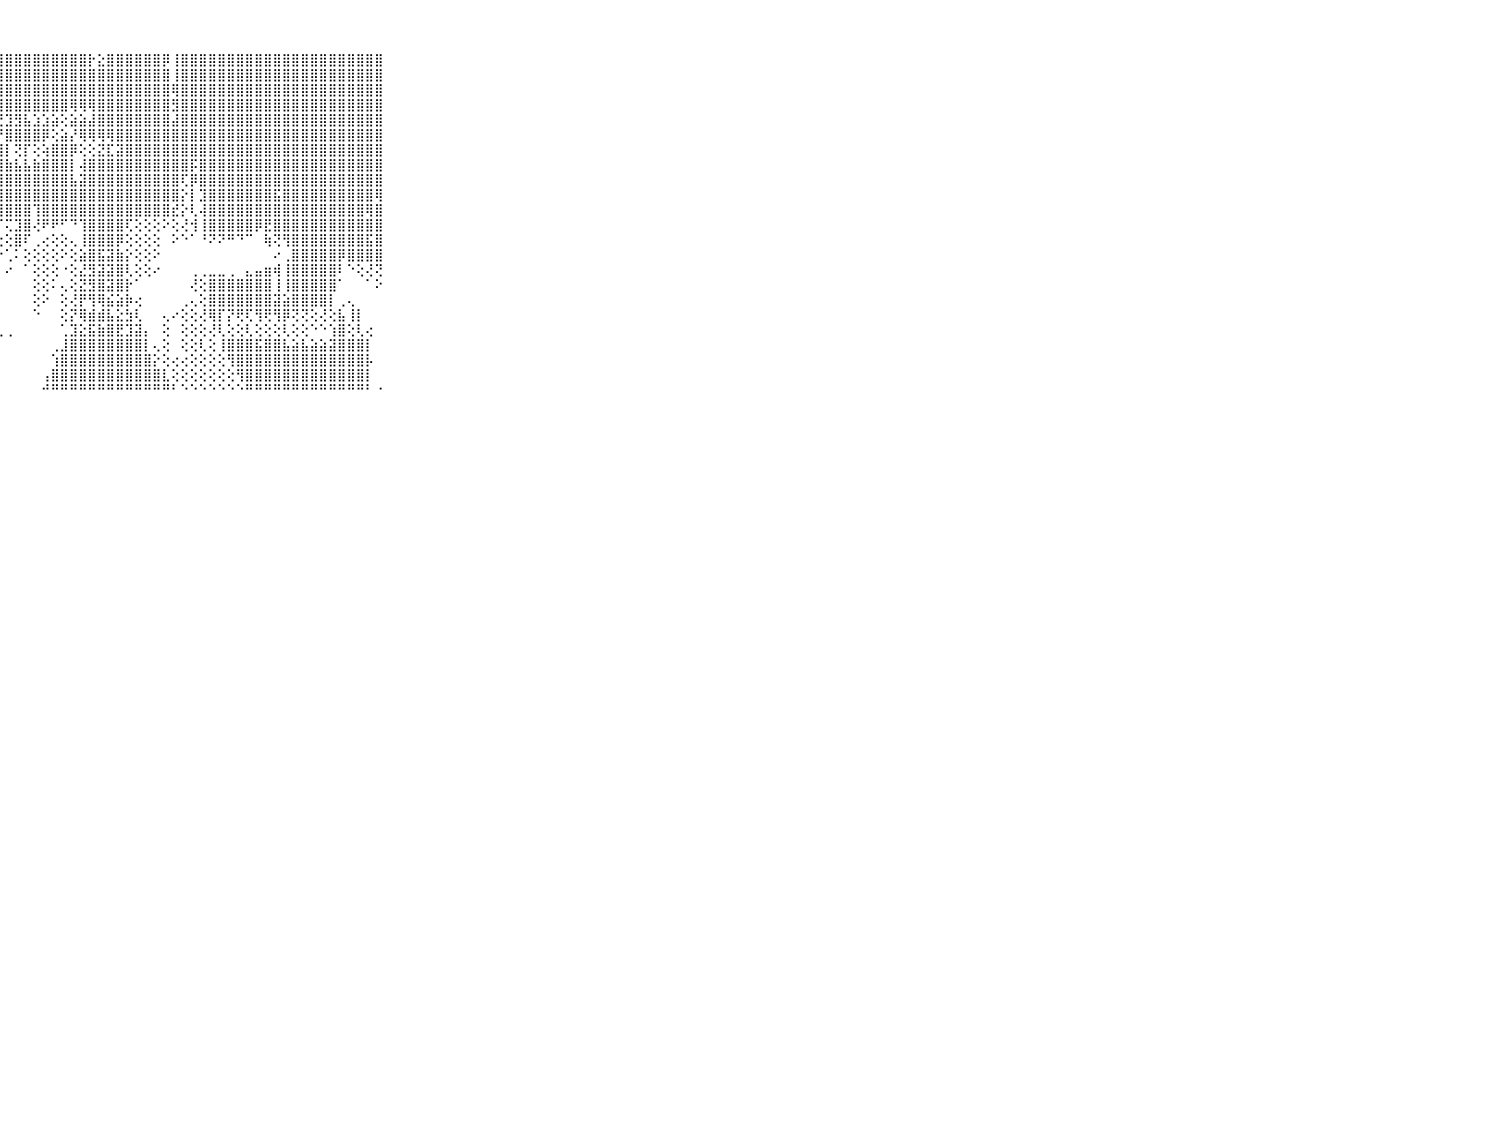

⠀⠀⠀⠀⠀⠀⠀⠀⠀⠀⠀⢏⢕⣕⢿⢿⣷⣿⣿⣿⣿⣿⣿⣻⣿⣿⣿⣿⣿⣿⣿⣿⣿⣿⣿⣿⣿⡗⣕⣿⣿⣿⣿⣿⣿⡿⢸⣿⣿⣿⣿⣿⣿⣿⣿⣿⣿⣿⣿⣿⣿⣿⣿⣿⣿⣿⣿⣿⣿⠀⠀⠀⠀⠀⠀⠀⠀⠀⠀⠀⠀
⠀⠀⠀⠀⠀⠀⠀⠀⠀⠀⠀⢺⣿⣿⣇⣕⣿⣿⣿⣿⣿⣿⣿⣿⣿⣿⣿⣿⣿⣿⣿⣿⣿⣿⣿⣿⣿⣿⣿⣿⣿⣿⣿⣿⣿⣿⢸⣿⣿⣿⣿⣿⣿⣿⣿⣿⣿⣿⣿⣿⣿⣿⣿⣿⣿⣿⣿⣿⣿⠀⠀⠀⠀⠀⠀⠀⠀⠀⠀⠀⠀
⠀⠀⠀⠀⠀⠀⠀⠀⠀⠀⠀⣿⣿⣿⣿⣿⣿⣿⣿⣿⣿⣿⣿⣿⣿⣿⣿⣿⣿⣿⣿⣿⣿⣿⣿⣿⣿⣿⣿⣿⣿⣿⣿⣿⣿⣿⢿⣿⣿⣿⣿⣿⣿⣿⣿⣿⣿⣿⣿⣿⣿⣿⣿⣿⣿⣿⣿⣿⣿⠀⠀⠀⠀⠀⠀⠀⠀⠀⠀⠀⠀
⠀⠀⠀⠀⠀⠀⠀⠀⠀⠀⠀⣿⣿⣿⣿⣿⣿⣿⣿⣿⣿⣿⣿⣿⣿⣿⣿⣿⣿⣿⣿⣿⣿⣿⣿⢿⢿⢿⣿⣿⣿⣿⣿⣿⣿⣿⣻⣿⣿⣿⣿⣿⣿⣿⣿⣿⣿⣿⣿⣿⣿⣿⣿⣿⣿⣿⣿⣿⣿⠀⠀⠀⠀⠀⠀⠀⠀⠀⠀⠀⠀
⠀⠀⠀⠀⠀⠀⠀⠀⠀⠀⠀⣿⣿⣿⣿⣿⢿⢿⢿⢟⢟⢟⢟⣿⣿⢹⡏⢝⣹⣻⣧⣱⣱⣵⢕⣵⣵⣼⣿⣿⣿⣿⣿⣿⣿⣿⣼⣿⣿⣿⣿⣿⣿⣿⣿⣿⣿⣿⣿⣿⣿⣿⣿⣿⣿⣿⣿⣿⣿⠀⠀⠀⠀⠀⠀⠀⠀⠀⠀⠀⠀
⠀⠀⠀⠀⠀⠀⠀⠀⠀⠀⠀⣿⣿⣿⣿⣿⢕⣷⣷⢇⢵⣾⣟⣻⣿⡟⢕⡝⣿⣿⣿⣿⡿⢕⣵⡜⢿⢿⢿⢿⣿⣿⣿⣿⣿⣿⣿⣿⣿⣿⣿⣿⣿⣿⣿⣿⣿⣿⣿⣿⣿⣿⣿⣿⣿⣿⣿⣿⣿⠀⠀⠀⠀⠀⠀⠀⠀⠀⠀⠀⠀
⠀⠀⠀⠀⠀⠀⠀⠀⠀⠀⠀⣿⣿⣿⣿⣿⢾⢟⢕⣵⣧⡝⢟⢟⢏⣱⣾⣿⡇⢝⡏⢕⢵⣿⣿⡿⢕⢕⣝⣏⣽⣿⣿⣿⣿⣿⣿⣿⣿⣿⣿⣿⣿⣿⣿⣿⣿⣿⣿⣿⣿⣿⣿⣿⣿⣿⣿⣿⣿⠀⠀⠀⠀⠀⠀⠀⠀⠀⠀⠀⠀
⠀⠀⠀⠀⠀⠀⠀⠀⠀⠀⠀⣿⣿⣿⣿⣿⢕⢕⣻⣿⣿⣧⣕⢕⢱⣿⣿⣿⣷⣧⣧⣷⣿⣿⣿⡇⢼⣿⣿⣿⣿⣿⣿⣿⣿⣿⣿⣿⡯⣿⣿⣿⣿⣿⣿⣿⣿⣿⣿⣿⣿⣿⣿⣿⣿⣿⣿⣿⣿⠀⠀⠀⠀⠀⠀⠀⠀⠀⠀⠀⠀
⠀⠀⠀⠀⠀⠀⠀⠀⠀⠀⠀⣿⣿⣿⣿⣿⢕⢸⣿⣯⣯⣿⣿⡕⢱⣷⣷⣿⣿⣿⣿⣿⣿⣿⣿⣧⣽⣿⣿⣿⣿⣿⣿⣿⣿⣿⣿⢏⡿⣿⣿⣿⣿⣿⣿⣿⣿⣿⣿⣿⣿⣿⣿⣿⣿⣿⣿⣿⣿⠀⠀⠀⠀⠀⠀⠀⠀⠀⠀⠀⠀
⠀⠀⠀⠀⠀⠀⠀⠀⠀⠀⠀⣿⣿⣿⣿⣿⢕⢸⣿⣿⣿⣿⣿⡕⢸⣿⣿⣿⣿⣿⣿⣿⣿⣿⣿⣿⣿⣿⣿⣿⣿⣿⣿⣿⣿⣿⣿⡕⡇⣹⣿⣿⣿⣿⣿⣿⣿⣯⣿⣿⣿⣿⣿⣿⣿⣿⣿⣿⢿⠀⠀⠀⠀⠀⠀⠀⠀⠀⠀⠀⠀
⠀⠀⠀⠀⠀⠀⠀⠀⠀⠀⠀⣿⣿⣿⣿⣿⢕⢸⣿⣿⣿⣿⣿⡕⢸⣿⡿⢿⣿⣿⣿⢹⣿⣿⣿⣿⣿⣿⣿⣿⣿⣿⣿⣿⣿⣿⣞⡕⢇⢼⣿⣿⣿⣿⣿⣿⣿⣿⣿⣿⣿⣿⣿⣿⣿⣿⣿⢿⣿⠀⠀⠀⠀⠀⠀⠀⠀⠀⠀⠀⠀
⠀⠀⠀⠀⠀⠀⠀⠀⠀⠀⠀⣿⣿⣿⣿⣿⢕⢸⣿⣿⣿⣿⣿⢇⢸⣿⠑⠈⢍⣹⣿⢜⠟⠟⠋⠙⢹⣿⣿⣿⣿⢏⢕⢕⢕⠕⢕⢜⢺⢸⣿⣿⣿⣿⣿⡿⣟⣿⣿⣿⣿⣿⣿⣿⣿⣿⣿⣿⣿⠀⠀⠀⠀⠀⠀⠀⠀⠀⠀⠀⠀
⠀⠀⠀⠀⠀⠀⠀⠀⠀⠀⠀⣿⣿⣿⣿⣿⢕⢸⣿⣿⣿⣿⣿⢇⢸⢏⢀⢔⢕⣿⠏⢀⢔⢕⢕⢄⢸⣿⣿⣿⡿⢕⢕⢕⢕⠀⠕⠑⠁⠘⠝⠝⠛⠙⠉⠀⢷⢝⢻⣿⣿⣿⣿⣿⣿⣿⣿⣯⣿⠀⠀⠀⠀⠀⠀⠀⠀⠀⠀⠀⠀
⠀⠀⠀⠀⠀⠀⠀⠀⠀⠀⠀⣿⣿⣿⣿⣟⢕⢜⣻⣿⣿⣿⣿⢇⢜⠀⠀⠔⢁⠅⢕⢕⢕⢕⠕⢕⣵⣿⣯⣽⣷⡕⢕⢕⠕⠀⠀⠀⠀⠀⠀⠀⠀⠀⠀⠀⠀⠔⢀⣿⣿⣿⣿⣿⡿⣿⣿⣿⣿⠀⠀⠀⠀⠀⠀⠀⠀⠀⠀⠀⠀
⠀⠀⠀⠀⠀⠀⠀⠀⠀⠀⠀⣿⣿⣿⣿⣿⢕⢸⣽⣿⣿⣿⣿⢇⢕⠀⠀⠀⠔⠀⠁⢕⢕⢕⠐⢕⣜⣻⣽⣽⣿⢇⢕⢕⠔⠀⠀⠀⢀⢀⣀⣀⢀⠀⣄⣤⣶⢾⢸⣿⣿⣿⣿⣿⠇⠑⢕⢜⢝⠀⠀⠀⠀⠀⠀⠀⠀⠀⠀⠀⠀
⠀⠀⠀⠀⠀⠀⠀⠀⠀⠀⠀⣽⣿⣿⣿⡗⢕⢱⢷⢷⢷⡿⢿⡇⣿⠁⠀⠀⠀⠀⠀⢕⢕⠅⢄⢕⣝⣻⣿⣽⣿⡗⠁⠀⠀⠀⠀⠀⢜⢕⣿⣿⣿⣿⣿⣿⣿⢸⢸⣿⣿⣿⣿⣿⠁⠀⠀⠁⠕⠀⠀⠀⠀⠀⠀⠀⠀⠀⠀⠀⠀
⠀⠀⠀⠀⠀⠀⠀⠀⠀⠀⠀⢸⣿⣿⣿⡇⢕⢜⢜⢟⢏⡟⡎⢕⣿⡕⠀⠀⠀⠀⠀⢕⠕⠀⢕⢜⡟⢻⢿⣮⣵⡷⢔⠀⠀⠀⠀⢀⢄⢕⣿⣿⣿⣿⣿⣿⣿⣽⣵⣿⣿⣿⣿⡇⢀⢄⠀⠀⠀⠀⠀⠀⠀⠀⠀⠀⠀⠀⠀⠀⠀
⠀⠀⠀⠀⠀⠀⠀⠀⠀⠀⠀⢜⢟⢟⢇⢕⢕⢕⢕⢕⢕⢝⢕⢱⣿⢕⠀⠀⠀⠀⠀⠑⠀⠀⢕⡝⢿⣾⣾⣧⣕⣳⢇⠀⠀⢄⠔⢕⢕⢜⢿⡏⡝⢟⢏⢻⢟⢻⡿⢝⢝⢕⢜⢕⣧⢸⡇⠀⠀⠀⠀⠀⠀⠀⠀⠀⠀⠀⠀⠀⠀
⠀⠀⠀⠀⠀⠀⠀⠀⠀⠀⠀⢕⢕⢕⢕⢕⢕⣕⣕⡕⢕⣕⣱⣿⡟⠄⢀⢄⢀⠀⠀⠀⠀⠀⢁⣹⣕⣯⣷⣿⣟⣹⣽⡄⠀⢕⠀⢕⢕⢕⢜⢇⢕⢕⢇⢕⢕⢕⢇⢕⢕⠑⠑⢱⣿⢕⢇⢔⠀⠀⠀⠀⠀⠀⠀⠀⠀⠀⠀⠀⠀
⠀⠀⠀⠀⠀⠀⠀⠀⠀⠀⠀⢕⢕⢕⣕⣕⣜⣕⣕⣕⣕⣕⣸⣿⣕⡕⠀⠀⠀⠀⠀⠀⠀⢀⣸⣿⣿⣿⣿⣿⣿⣿⣿⡇⢄⢕⠀⢕⢕⢇⢕⢸⣿⣿⣿⣯⣿⣿⣧⣵⣧⣵⣵⣽⣿⣿⣿⡇⠀⠀⠀⠀⠀⠀⠀⠀⠀⠀⠀⠀⠀
⠀⠀⠀⠀⠀⠀⠀⠀⠀⠀⠀⣿⣿⣿⣿⣿⣿⣿⣿⣿⣿⣿⣿⣿⣿⢑⠀⠀⠀⠀⠀⠀⠀⢱⣿⣿⣿⣿⣿⣿⣿⣿⣿⣿⡕⢕⢔⢔⢕⢕⢕⢕⢻⣿⣿⣿⣿⣿⣿⣿⣿⣿⣿⣿⣿⣿⣿⡧⠀⠀⠀⠀⠀⠀⠀⠀⠀⠀⠀⠀⠀
⠀⠀⠀⠀⠀⠀⠀⠀⠀⠀⠀⣿⣿⣿⣿⣿⣿⣿⣿⣿⣿⣿⣿⣿⡿⢁⠀⠀⠀⠀⠀⠀⢠⣿⣿⣿⣿⣿⣿⣿⣿⣿⣿⣿⣿⣇⢕⢕⢕⢕⢕⢕⢕⢻⣿⣿⣿⣿⣿⣿⣿⣿⣿⣿⣿⣿⣿⡇⠀⠀⠀⠀⠀⠀⠀⠀⠀⠀⠀⠀⠀
⠀⠀⠀⠀⠀⠀⠀⠀⠀⠀⠀⠛⠛⠛⠛⠛⠛⠛⠛⠛⠛⠛⠛⠛⠃⠑⠑⠀⠀⠀⠀⠀⠚⠛⠛⠛⠛⠛⠛⠛⠛⠛⠛⠛⠛⠛⠃⠑⠑⠑⠑⠑⠑⠑⠛⠛⠛⠛⠛⠛⠛⠛⠛⠛⠛⠛⠛⠃⠐⠀⠀⠀⠀⠀⠀⠀⠀⠀⠀⠀⠀